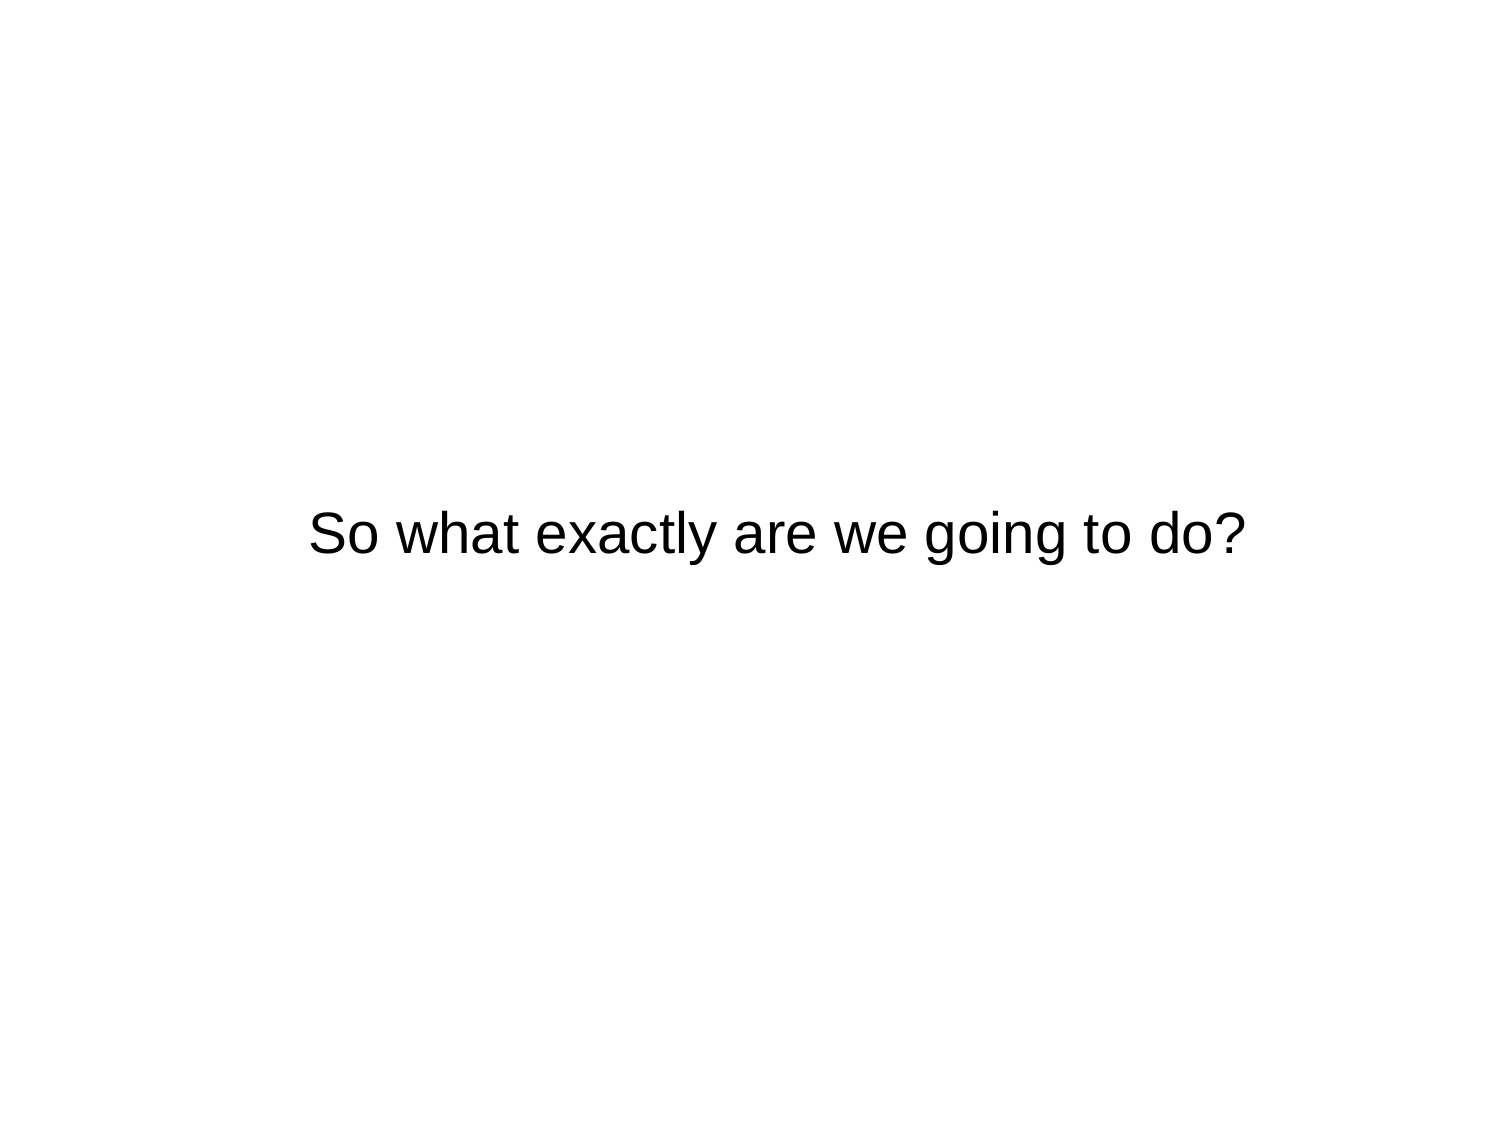

So what exactly are we going to do?